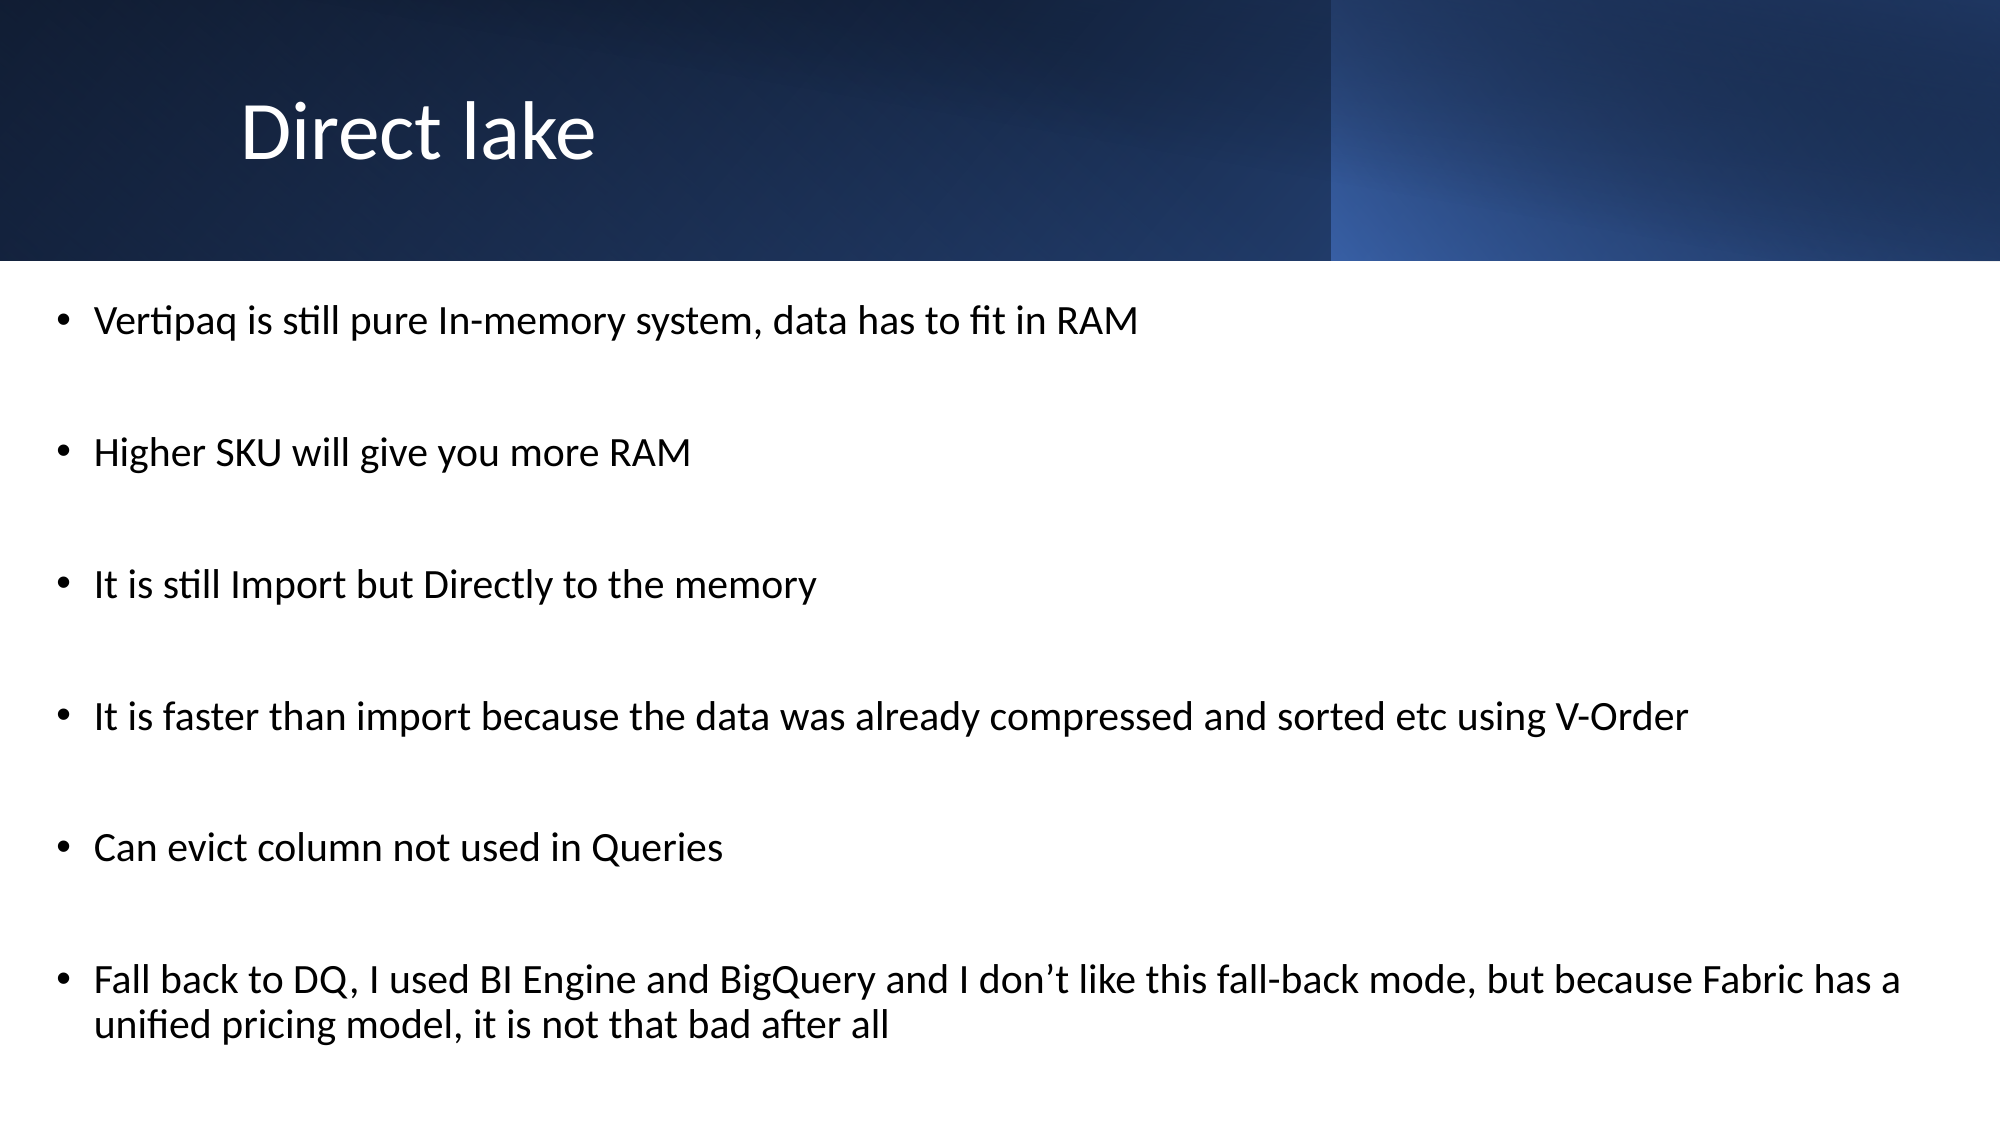

# Direct lake
Vertipaq is still pure In-memory system, data has to fit in RAM

Higher SKU will give you more RAM

It is still Import but Directly to the memory

It is faster than import because the data was already compressed and sorted etc using V-Order

Can evict column not used in Queries

Fall back to DQ, I used BI Engine and BigQuery and I don’t like this fall-back mode, but because Fabric has a unified pricing model, it is not that bad after all